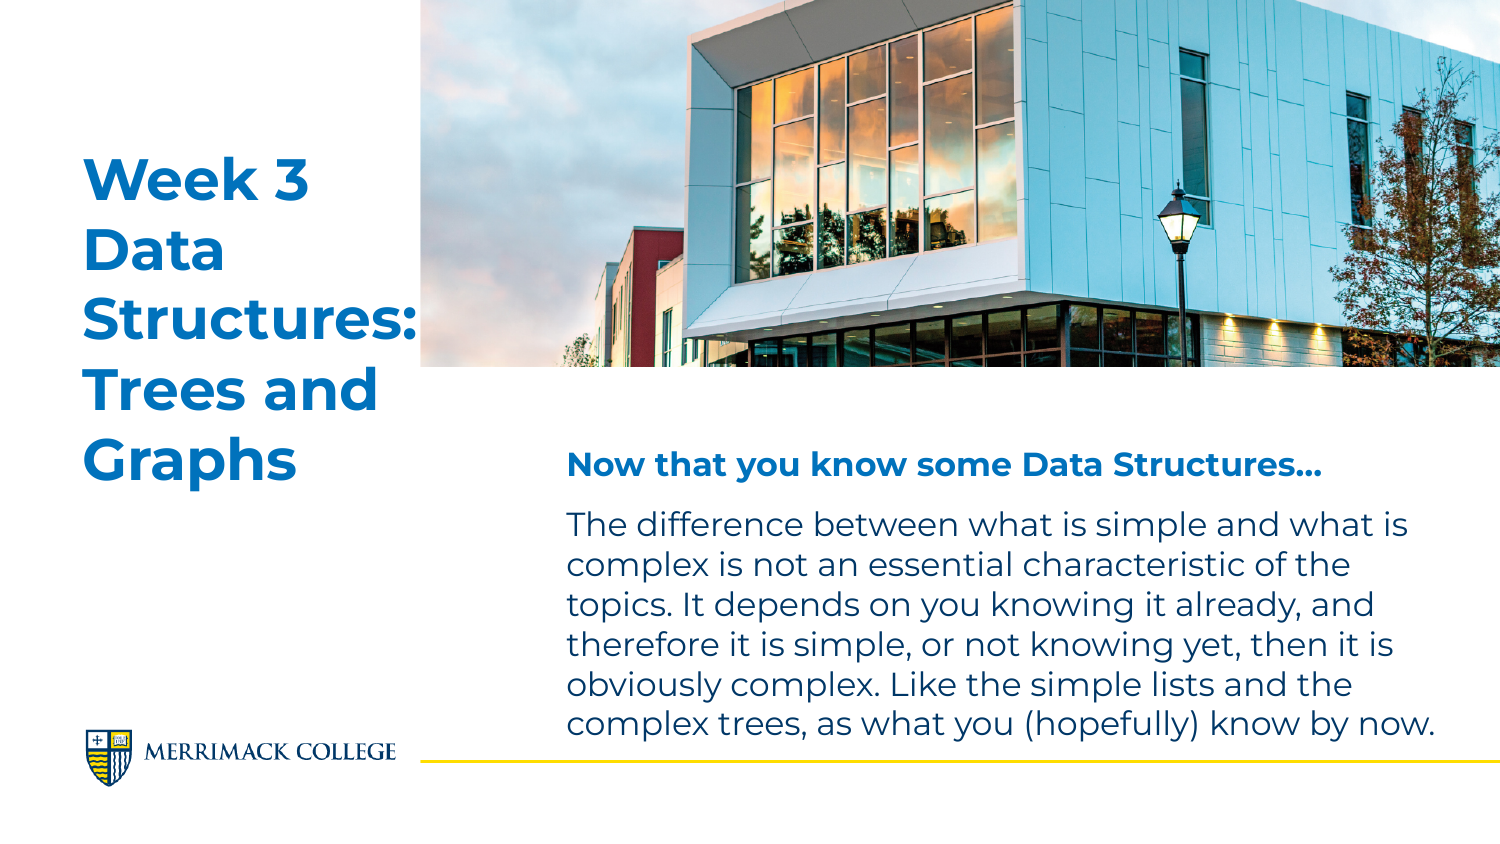

Week 3
Data Structures: Trees and Graphs
Now that you know some Data Structures…
The difference between what is simple and what is complex is not an essential characteristic of the topics. It depends on you knowing it already, and therefore it is simple, or not knowing yet, then it is obviously complex. Like the simple lists and the complex trees, as what you (hopefully) know by now.